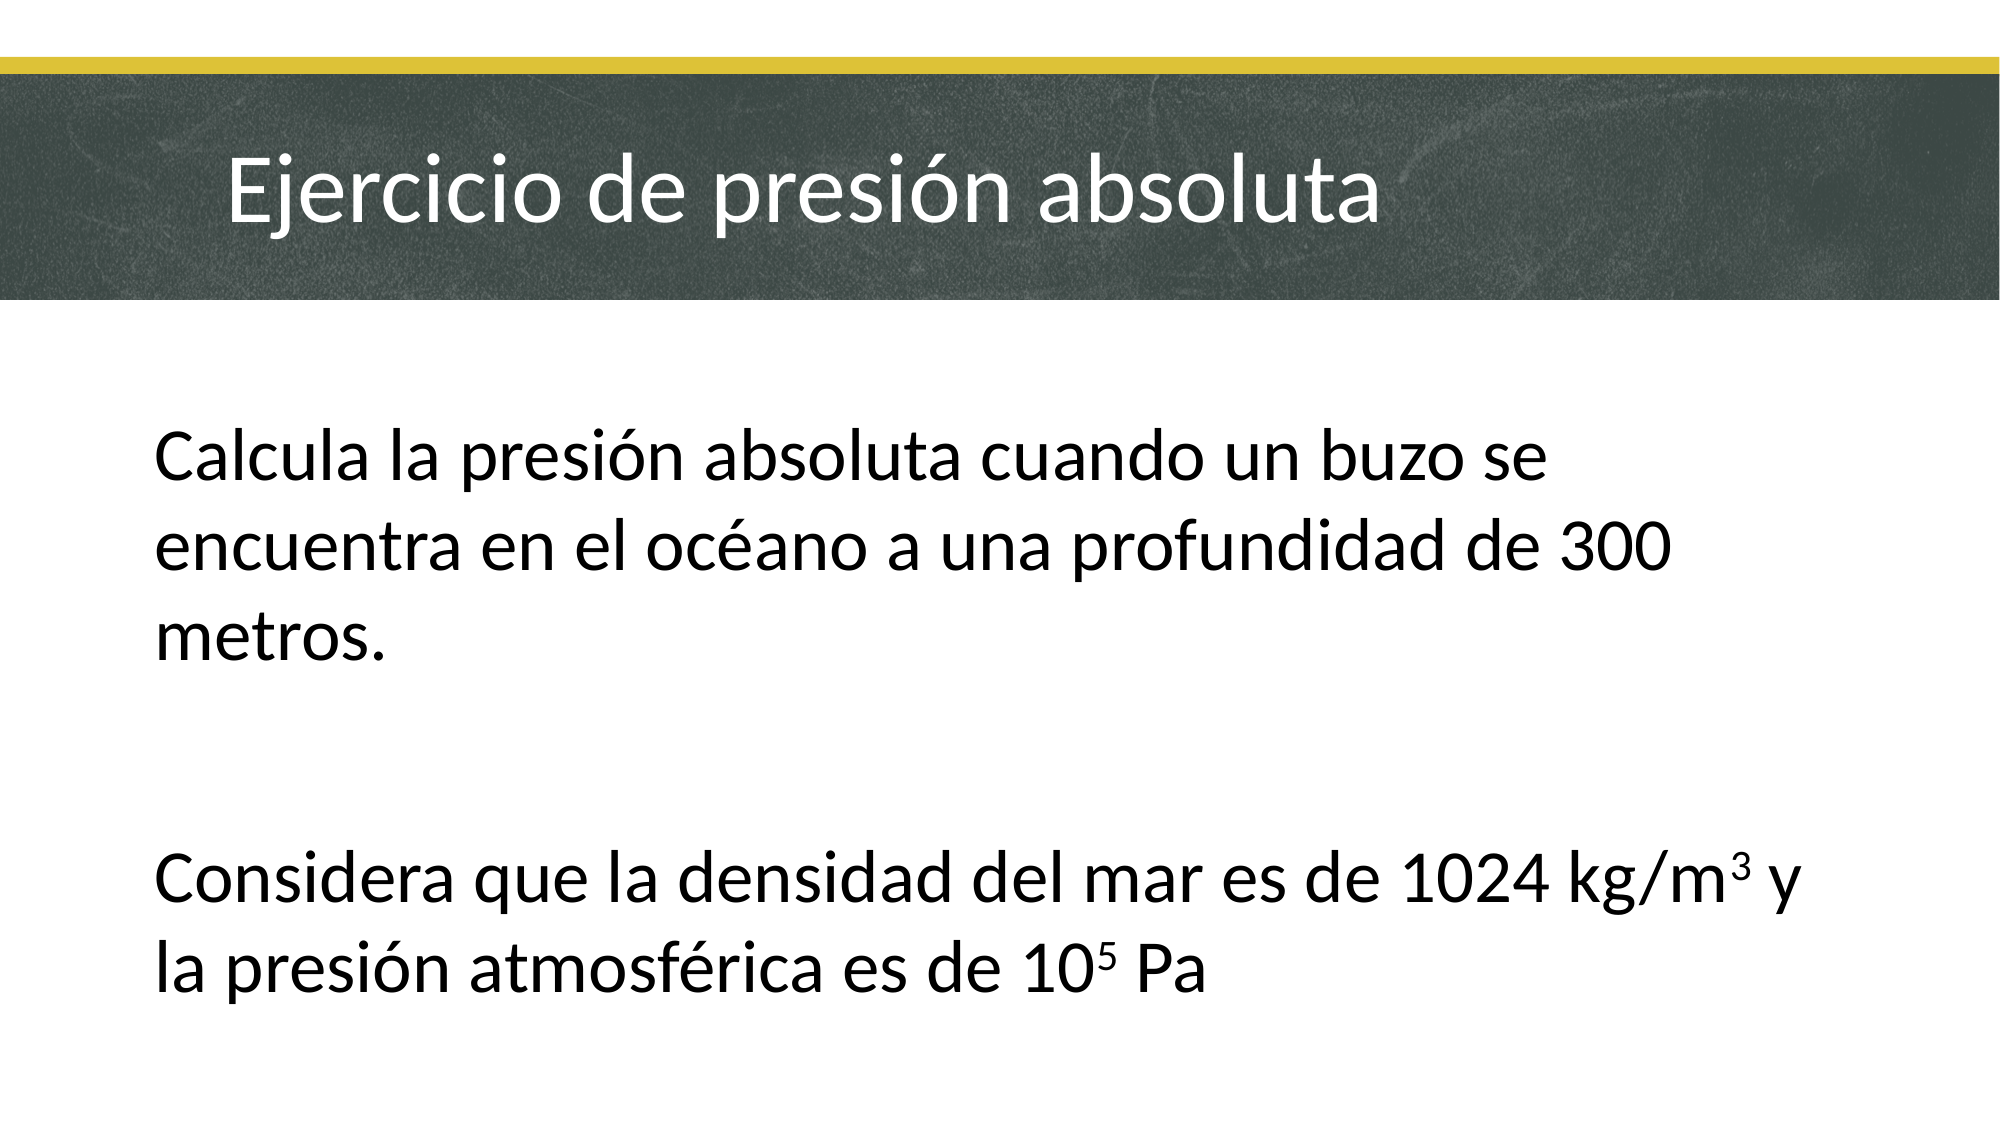

# Ejercicio de presión absoluta
Calcula la presión absoluta cuando un buzo se encuentra en el océano a una profundidad de 300 metros.

Considera que la densidad del mar es de 1024 kg/m3 y la presión atmosférica es de 105 Pa